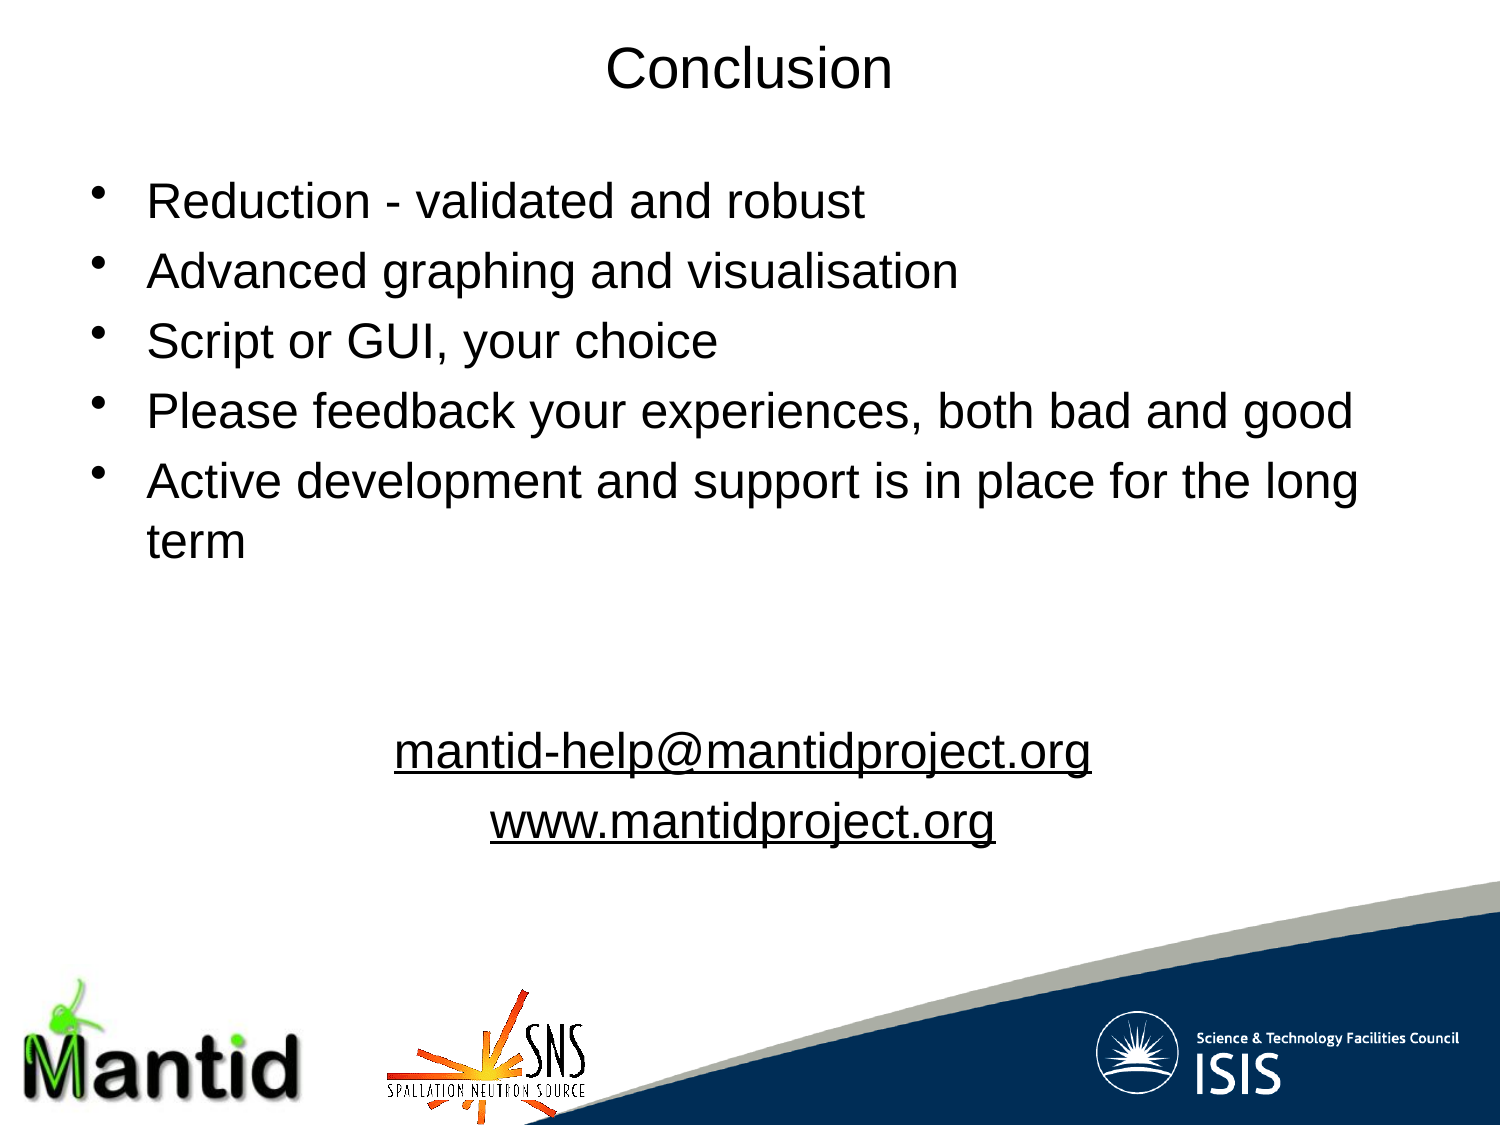

# Conclusion
Reduction - validated and robust
Advanced graphing and visualisation
Script or GUI, your choice
Please feedback your experiences, both bad and good
Active development and support is in place for the long term

mantid-help@mantidproject.org
www.mantidproject.org